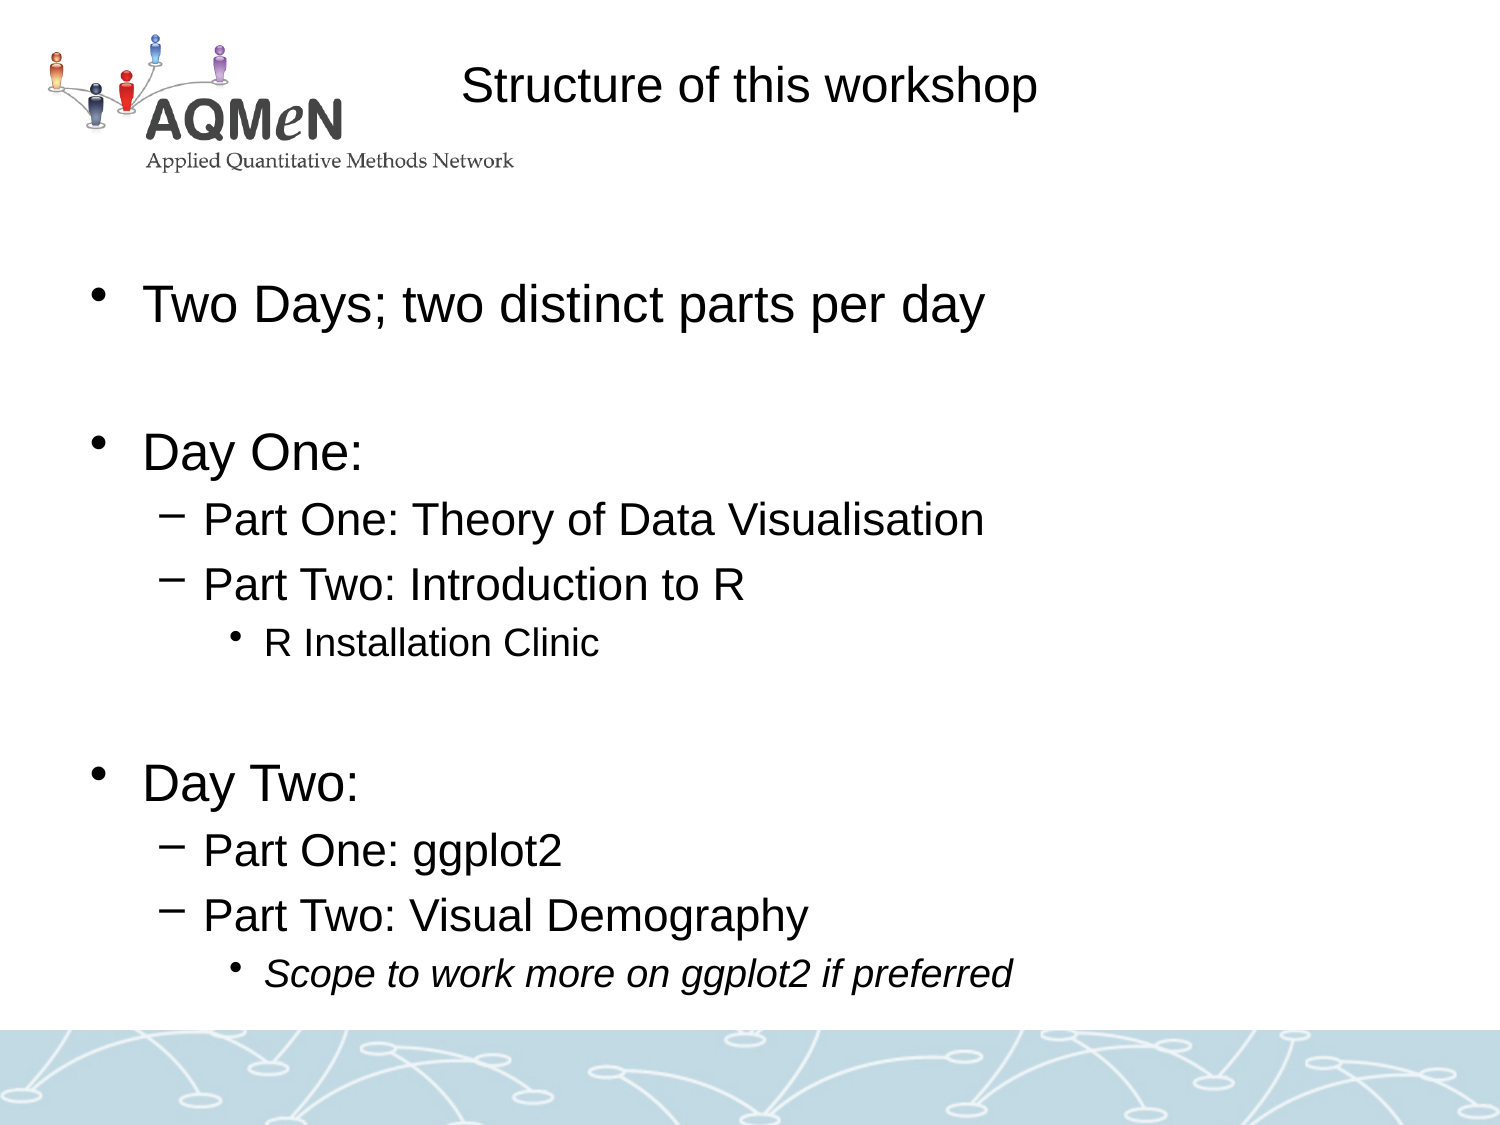

# Structure of this workshop
Two Days; two distinct parts per day

Day One:
Part One: Theory of Data Visualisation
Part Two: Introduction to R
R Installation Clinic

Day Two:
Part One: ggplot2
Part Two: Visual Demography
Scope to work more on ggplot2 if preferred